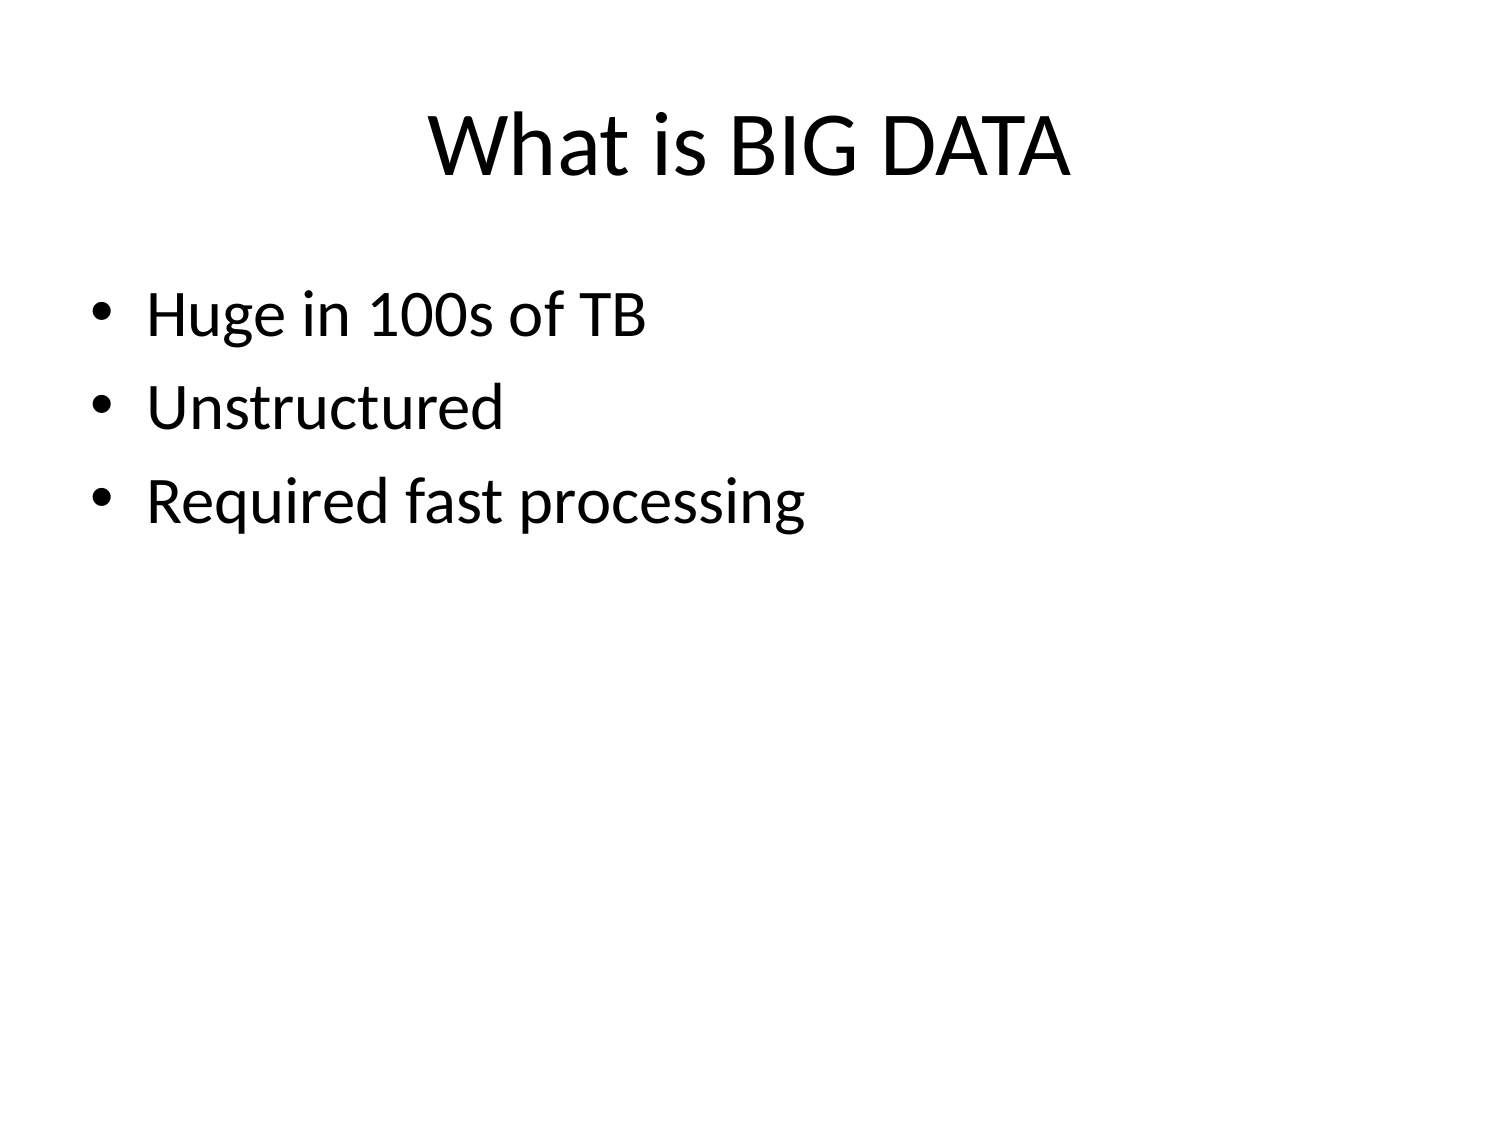

# What is BIG DATA
Huge in 100s of TB
Unstructured
Required fast processing